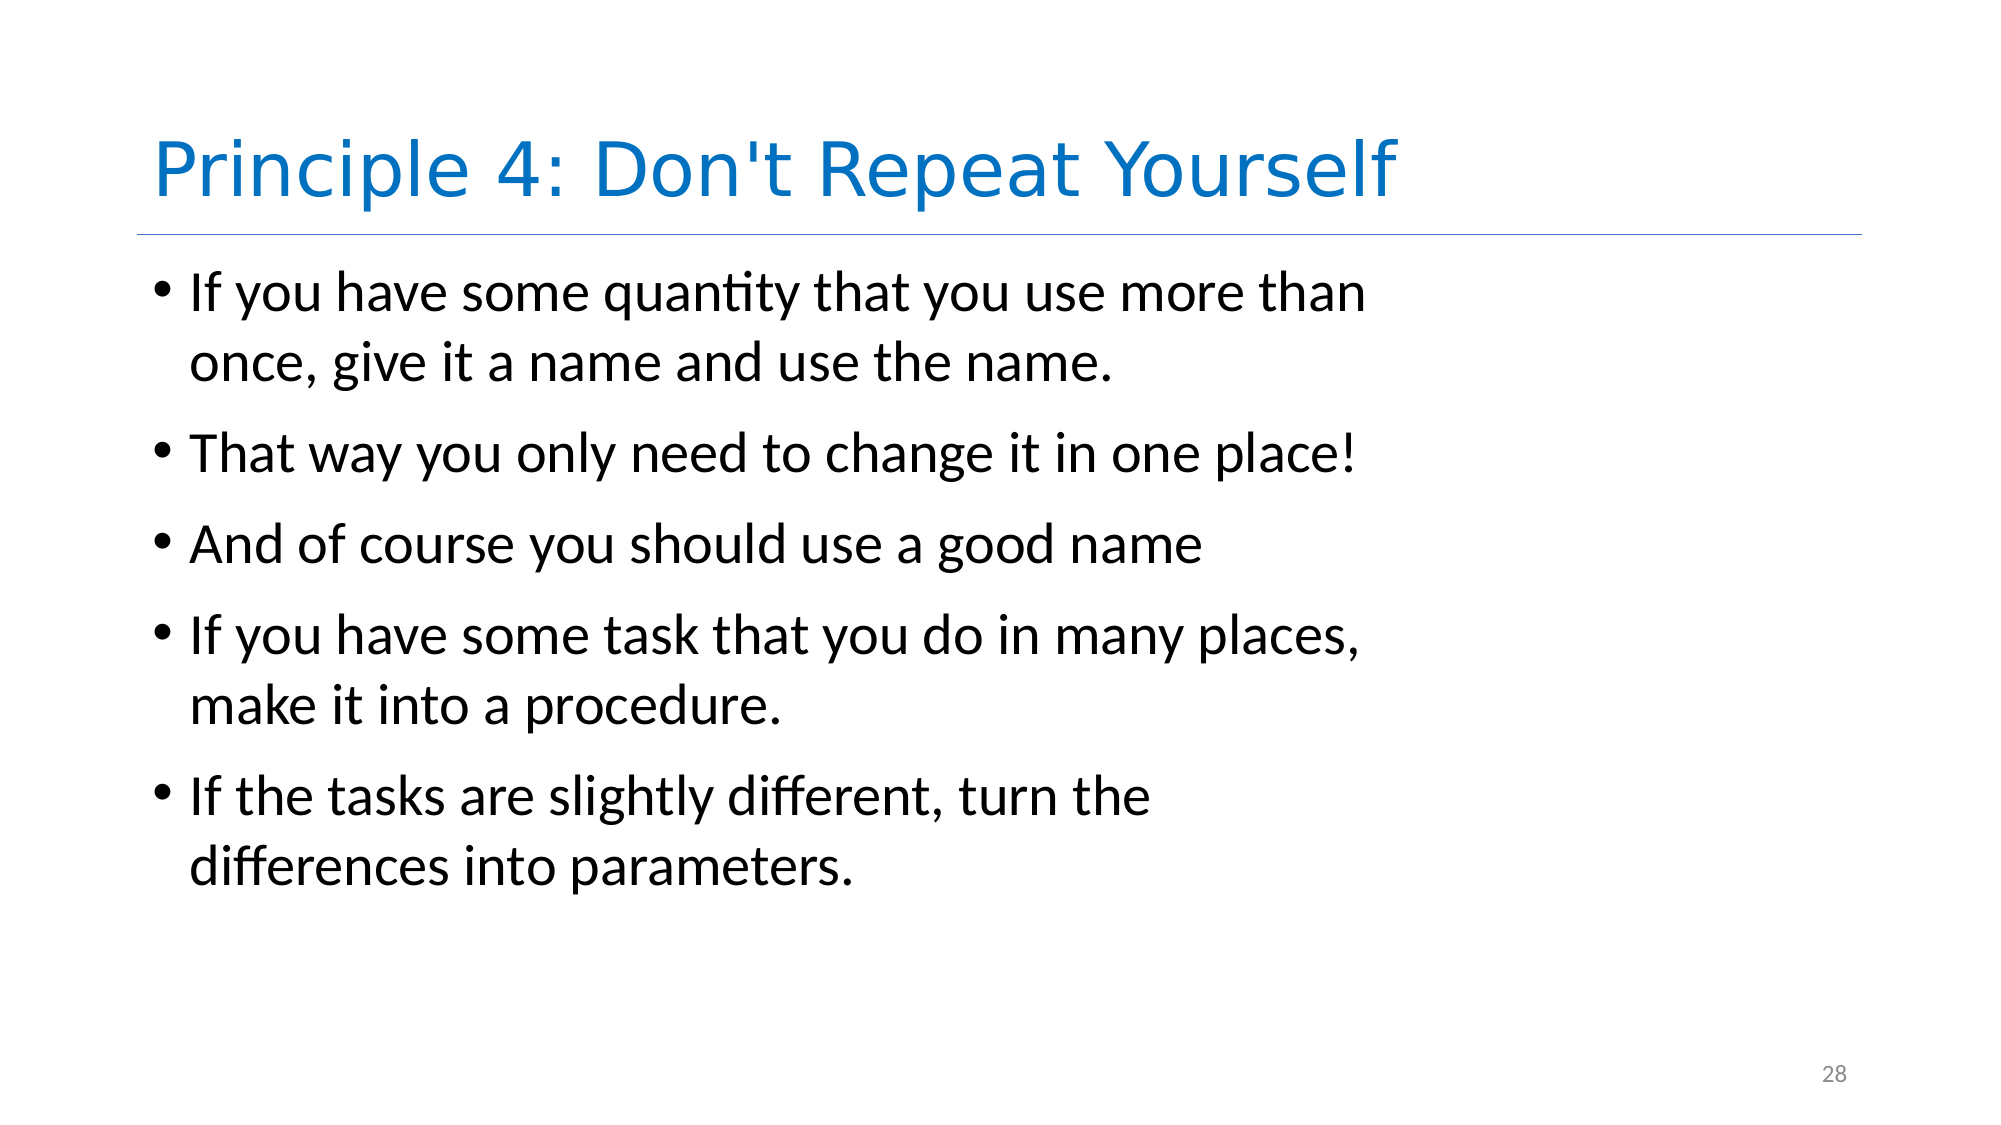

# Principle 4: Don't Repeat Yourself
If you have some quantity that you use more than once, give it a name and use the name.
That way you only need to change it in one place!
And of course you should use a good name
If you have some task that you do in many places, make it into a procedure.
If the tasks are slightly different, turn the differences into parameters.

28